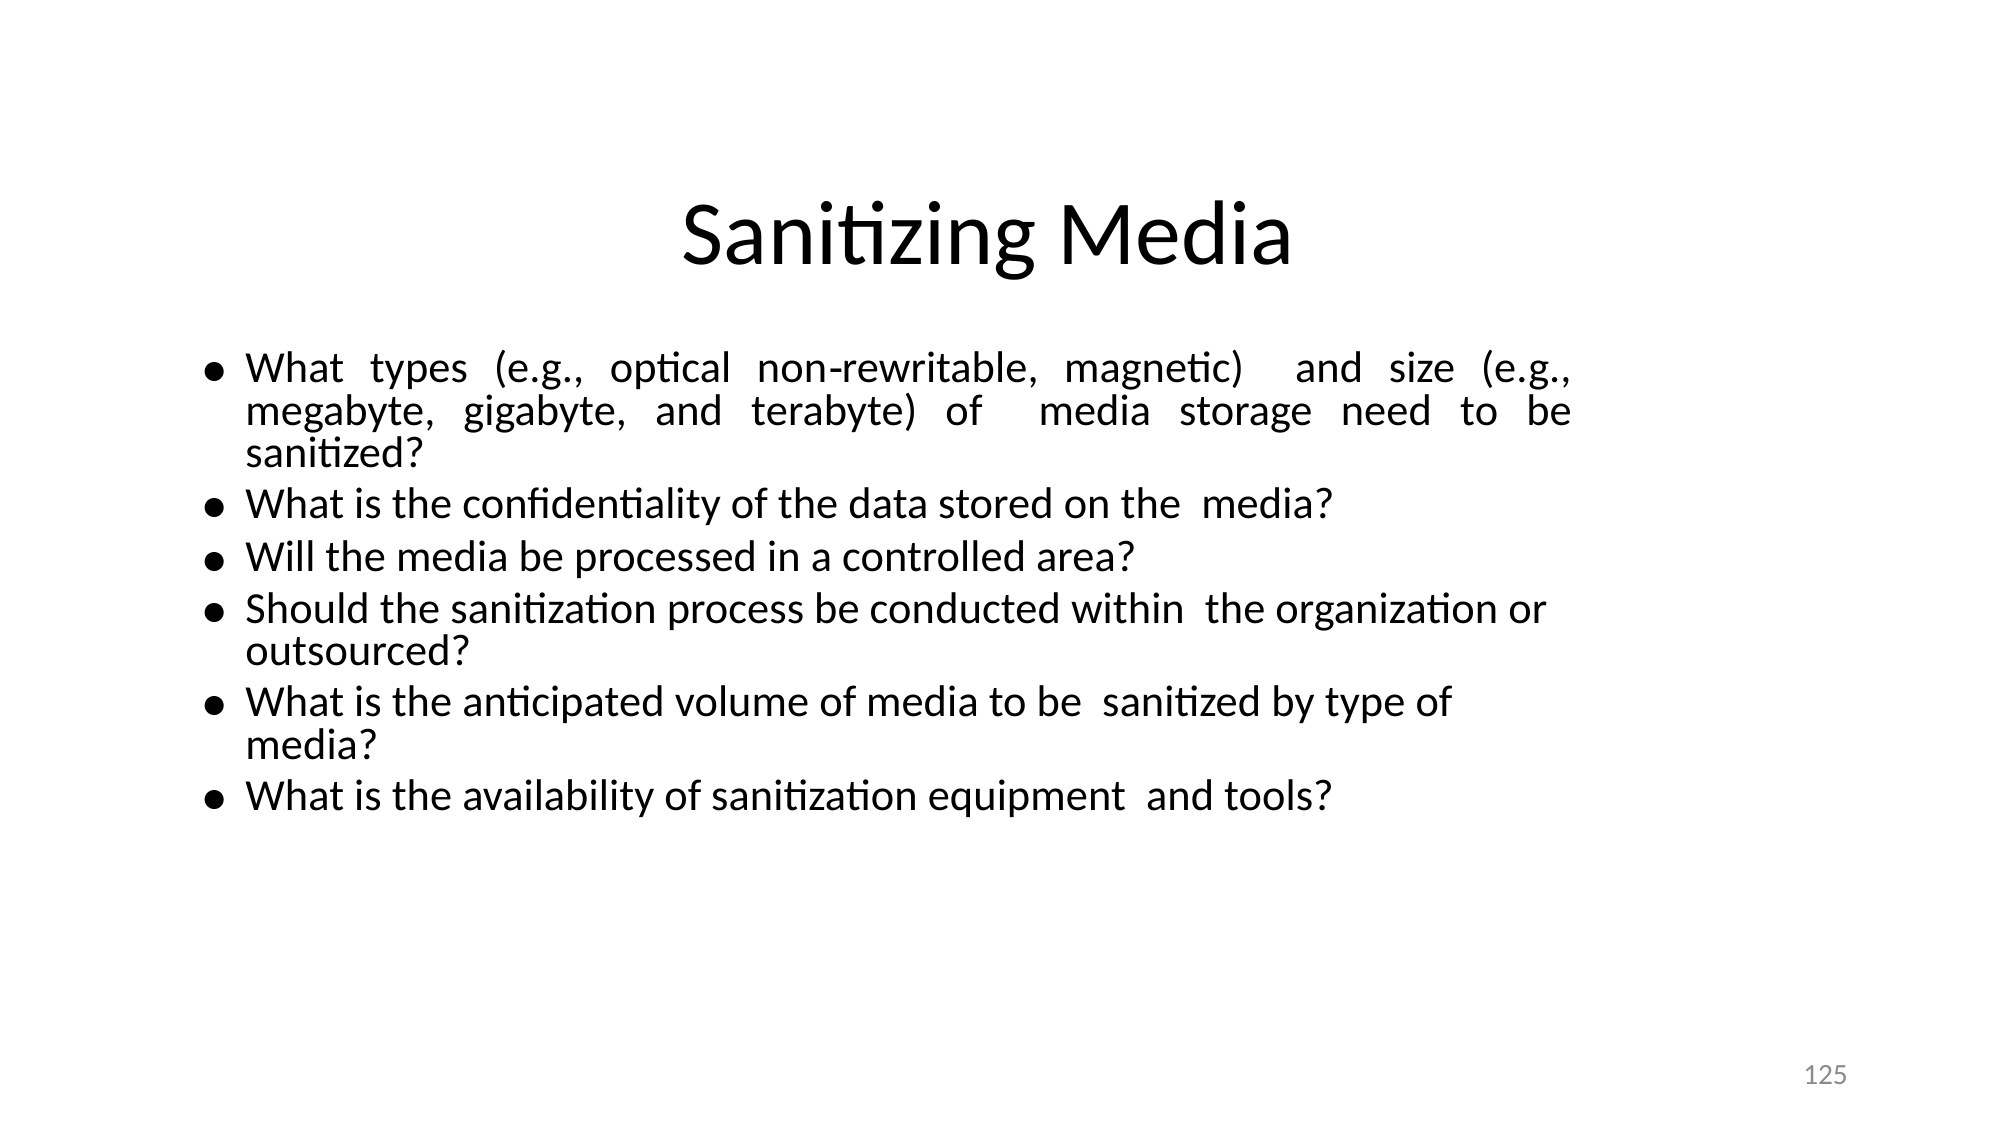

# Sanitizing Media
What types (e.g., optical non‐rewritable, magnetic)  and size (e.g., megabyte, gigabyte, and terabyte) of  media storage need to be sanitized?
What is the confidentiality of the data stored on the  media?
Will the media be processed in a controlled area?
Should the sanitization process be conducted within  the organization or outsourced?
What is the anticipated volume of media to be  sanitized by type of media?
What is the availability of sanitization equipment  and tools?

125